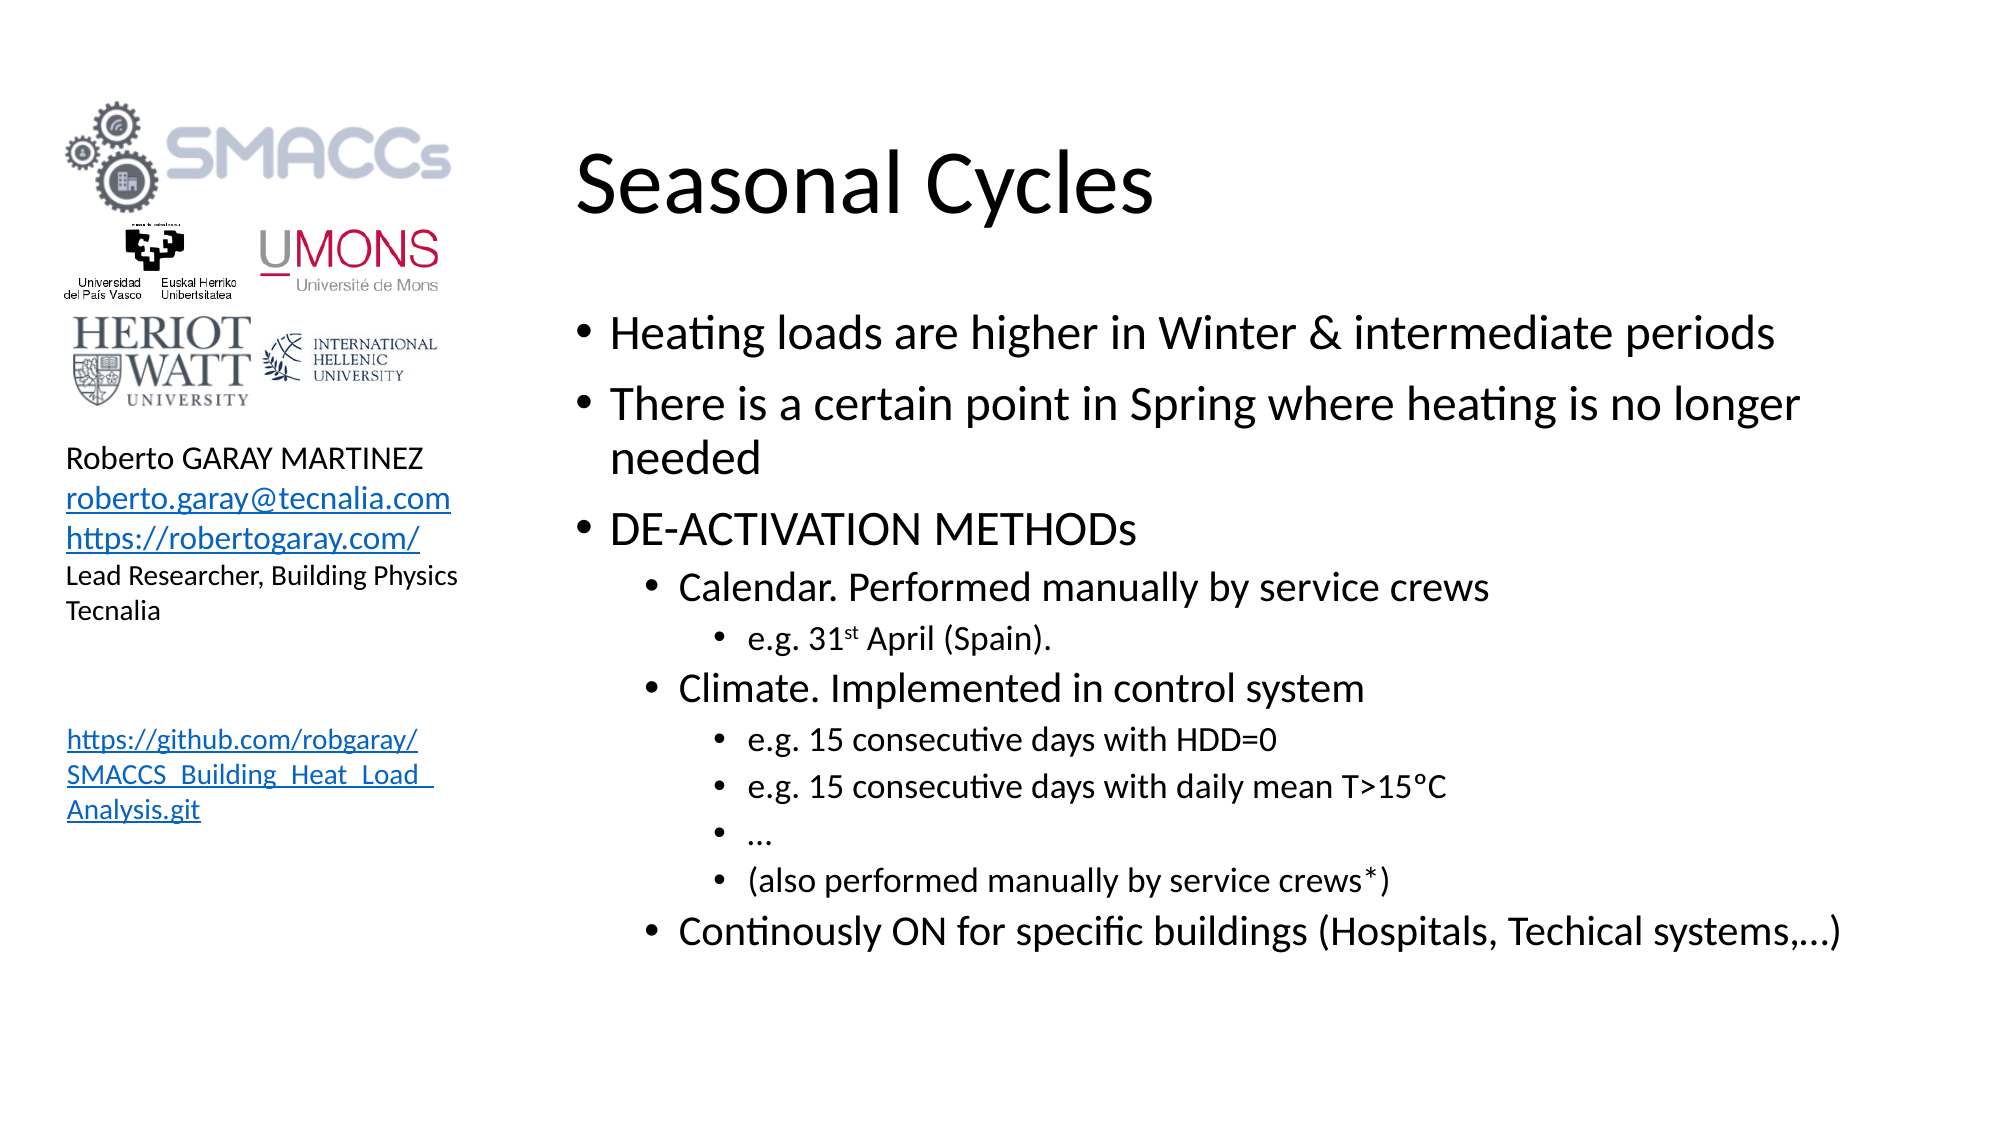

# Seasonal Cycles
Heating loads are higher in Winter & intermediate periods
There is a certain point in Spring where heating is no longer needed
DE-ACTIVATION METHODs
Calendar. Performed manually by service crews
e.g. 31st April (Spain).
Climate. Implemented in control system
e.g. 15 consecutive days with HDD=0
e.g. 15 consecutive days with daily mean T>15ºC
…
(also performed manually by service crews*)
Continously ON for specific buildings (Hospitals, Techical systems,…)